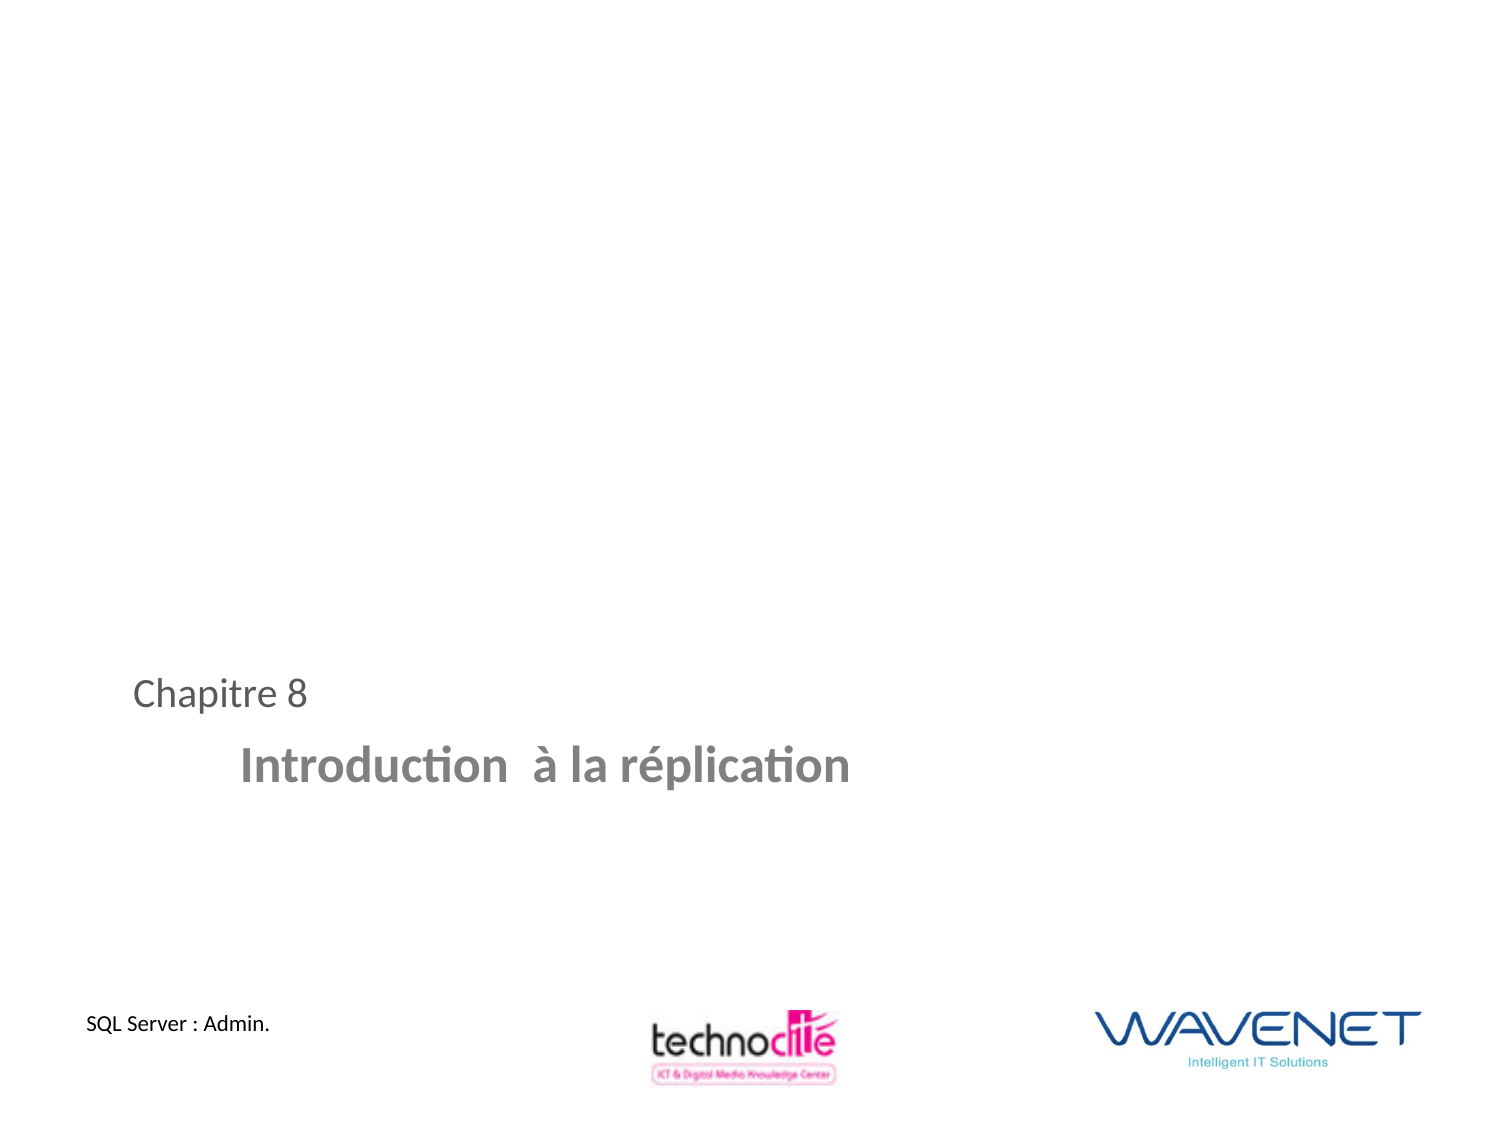

Chapitre 8
Introduction  à la réplication
SQL Server : Admin.